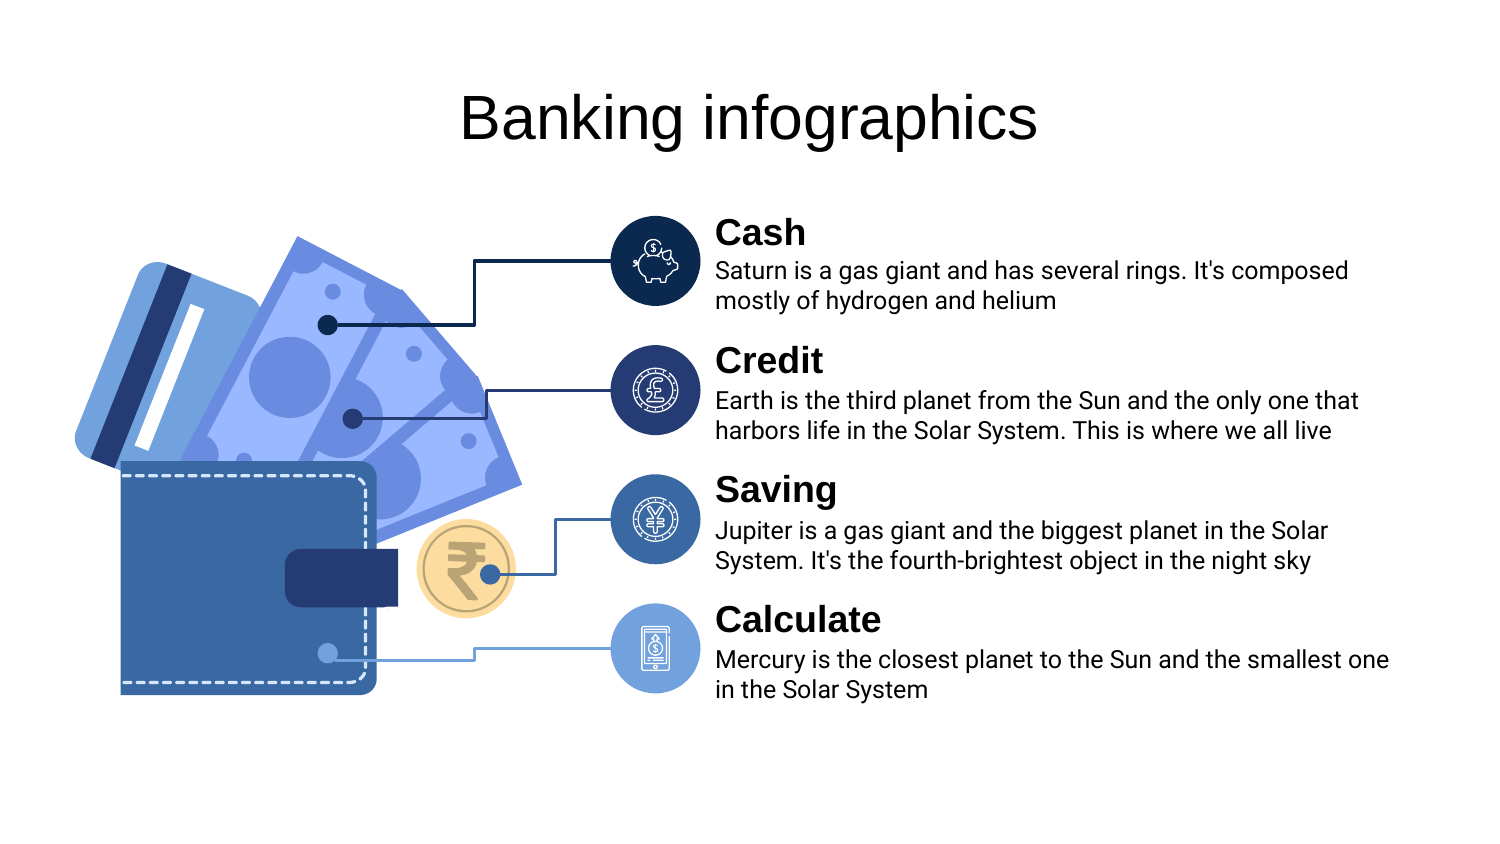

# Banking infographics
Cash
Saturn is a gas giant and has several rings. It's composed mostly of hydrogen and helium

Credit
Earth is the third planet from the Sun and the only one that harbors life in the Solar System. This is where we all live

Saving
Jupiter is a gas giant and the biggest planet in the Solar System. It's the fourth-brightest object in the night sky

Calculate
Mercury is the closest planet to the Sun and the smallest one in the Solar System